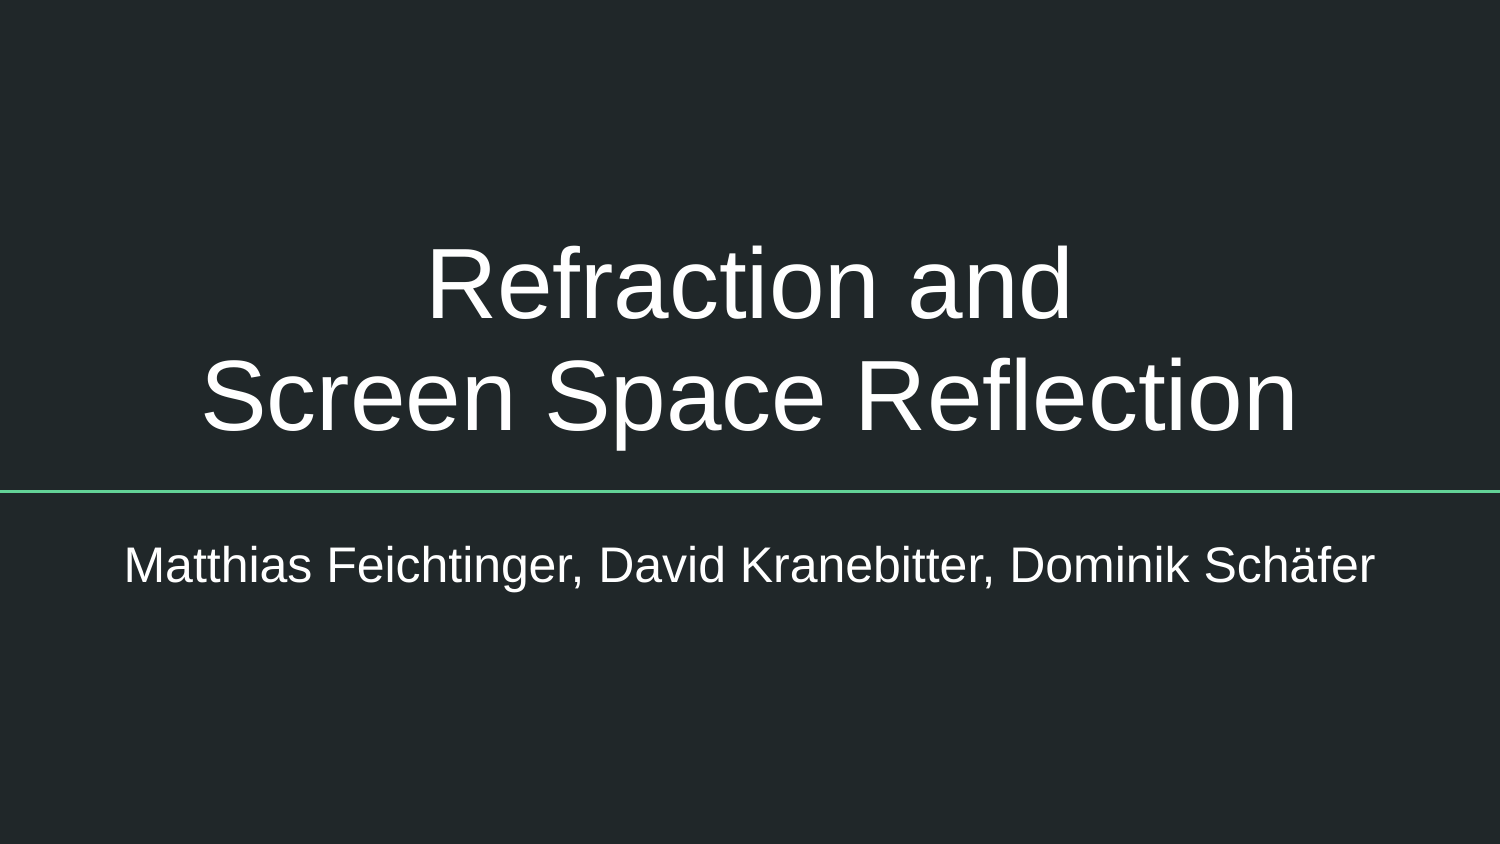

# Refraction and
Screen Space Reflection
Matthias Feichtinger, David Kranebitter, Dominik Schäfer